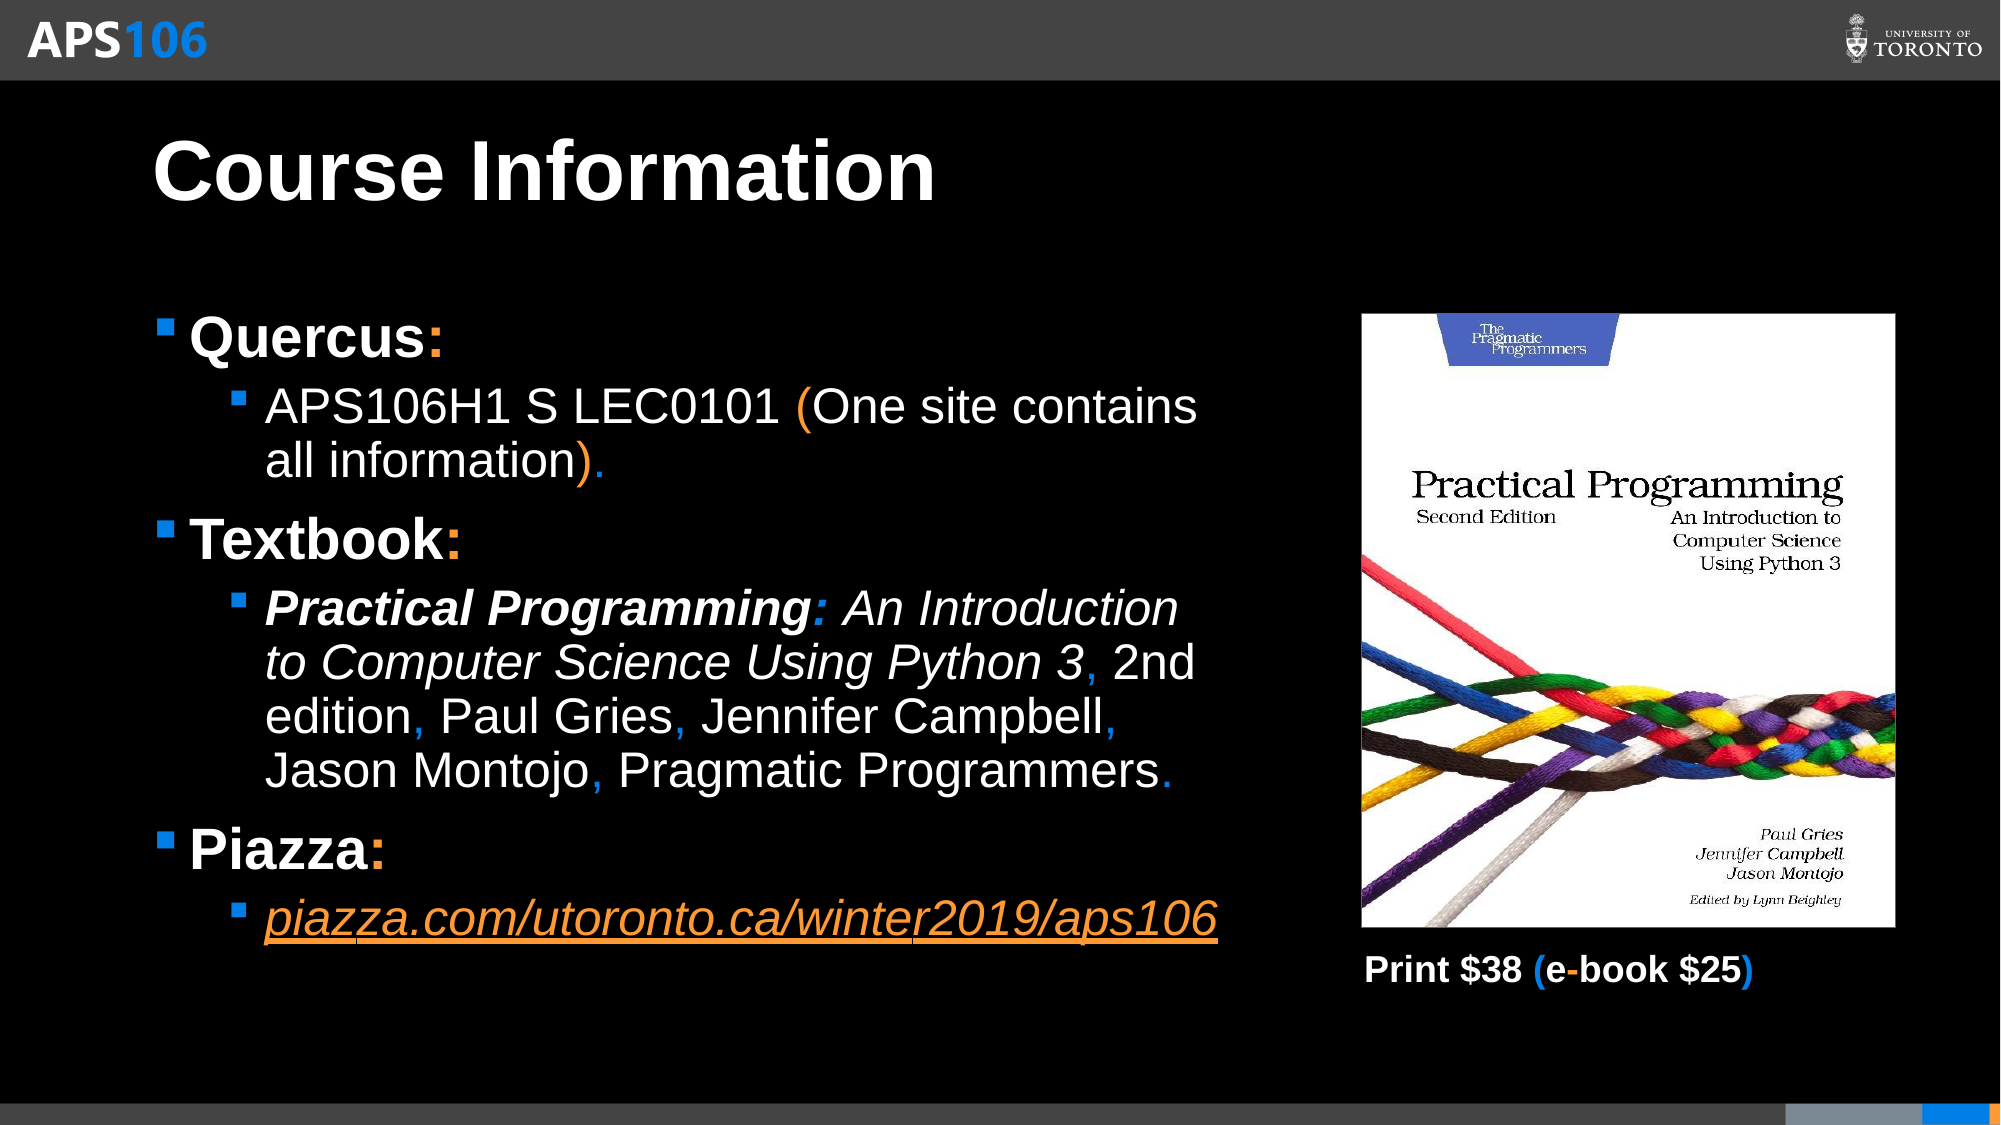

# Course Information
Quercus:
APS106H1 S LEC0101 (One site contains all information).
Textbook:
Practical Programming: An Introduction to Computer Science Using Python 3, 2nd  edition, Paul Gries, Jennifer Campbell, Jason Montojo, Pragmatic Programmers.
Piazza:
piazza.com/utoronto.ca/winter2019/aps106

Print $38 (e-book $25)